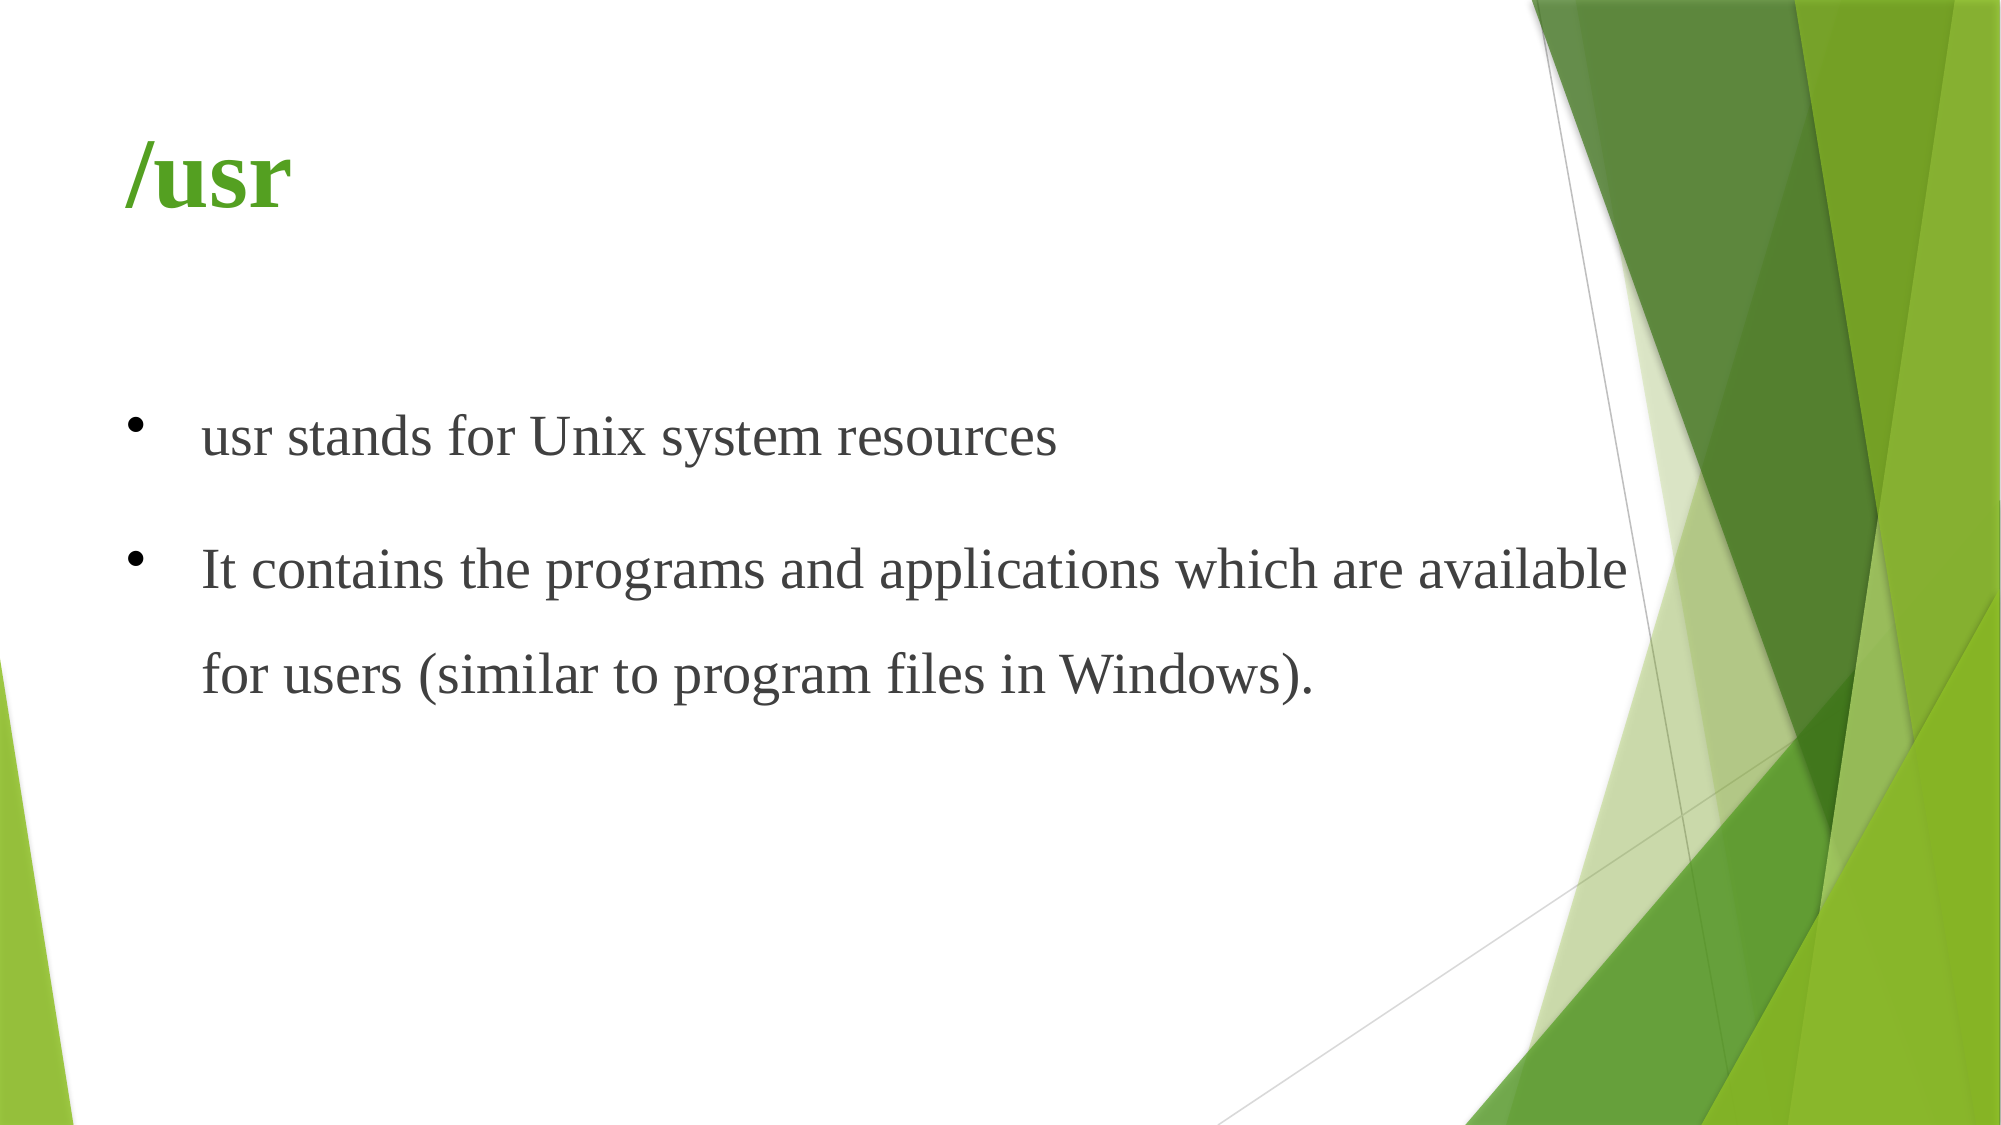

# /usr
usr stands for Unix system resources
It contains the programs and applications which are available for users (similar to program files in Windows).